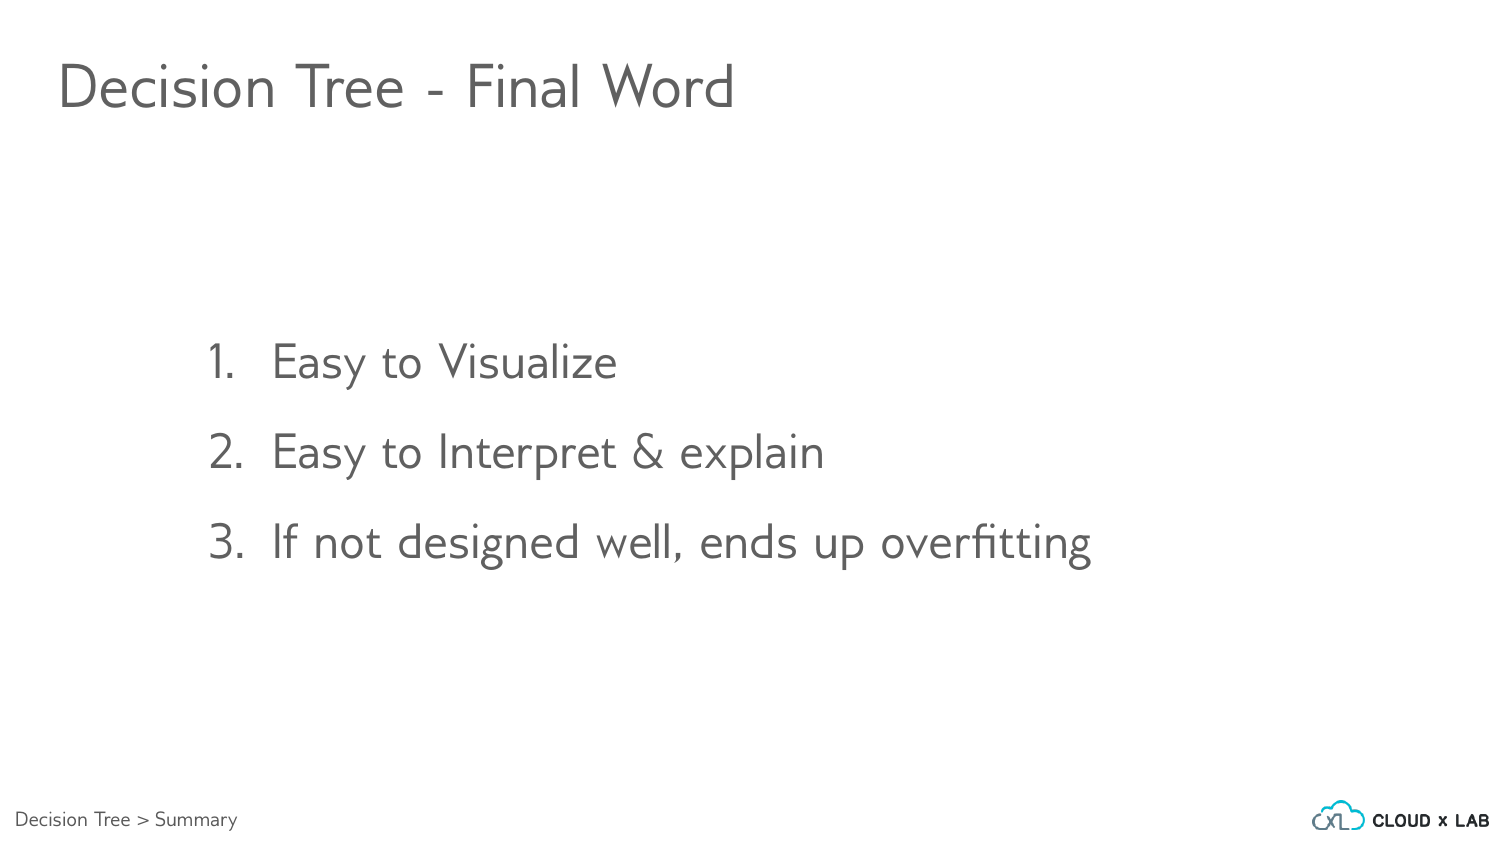

Decision Tree - Final Word
Easy to Visualize
Easy to Interpret & explain
If not designed well, ends up overfitting

Decision Tree > Summary